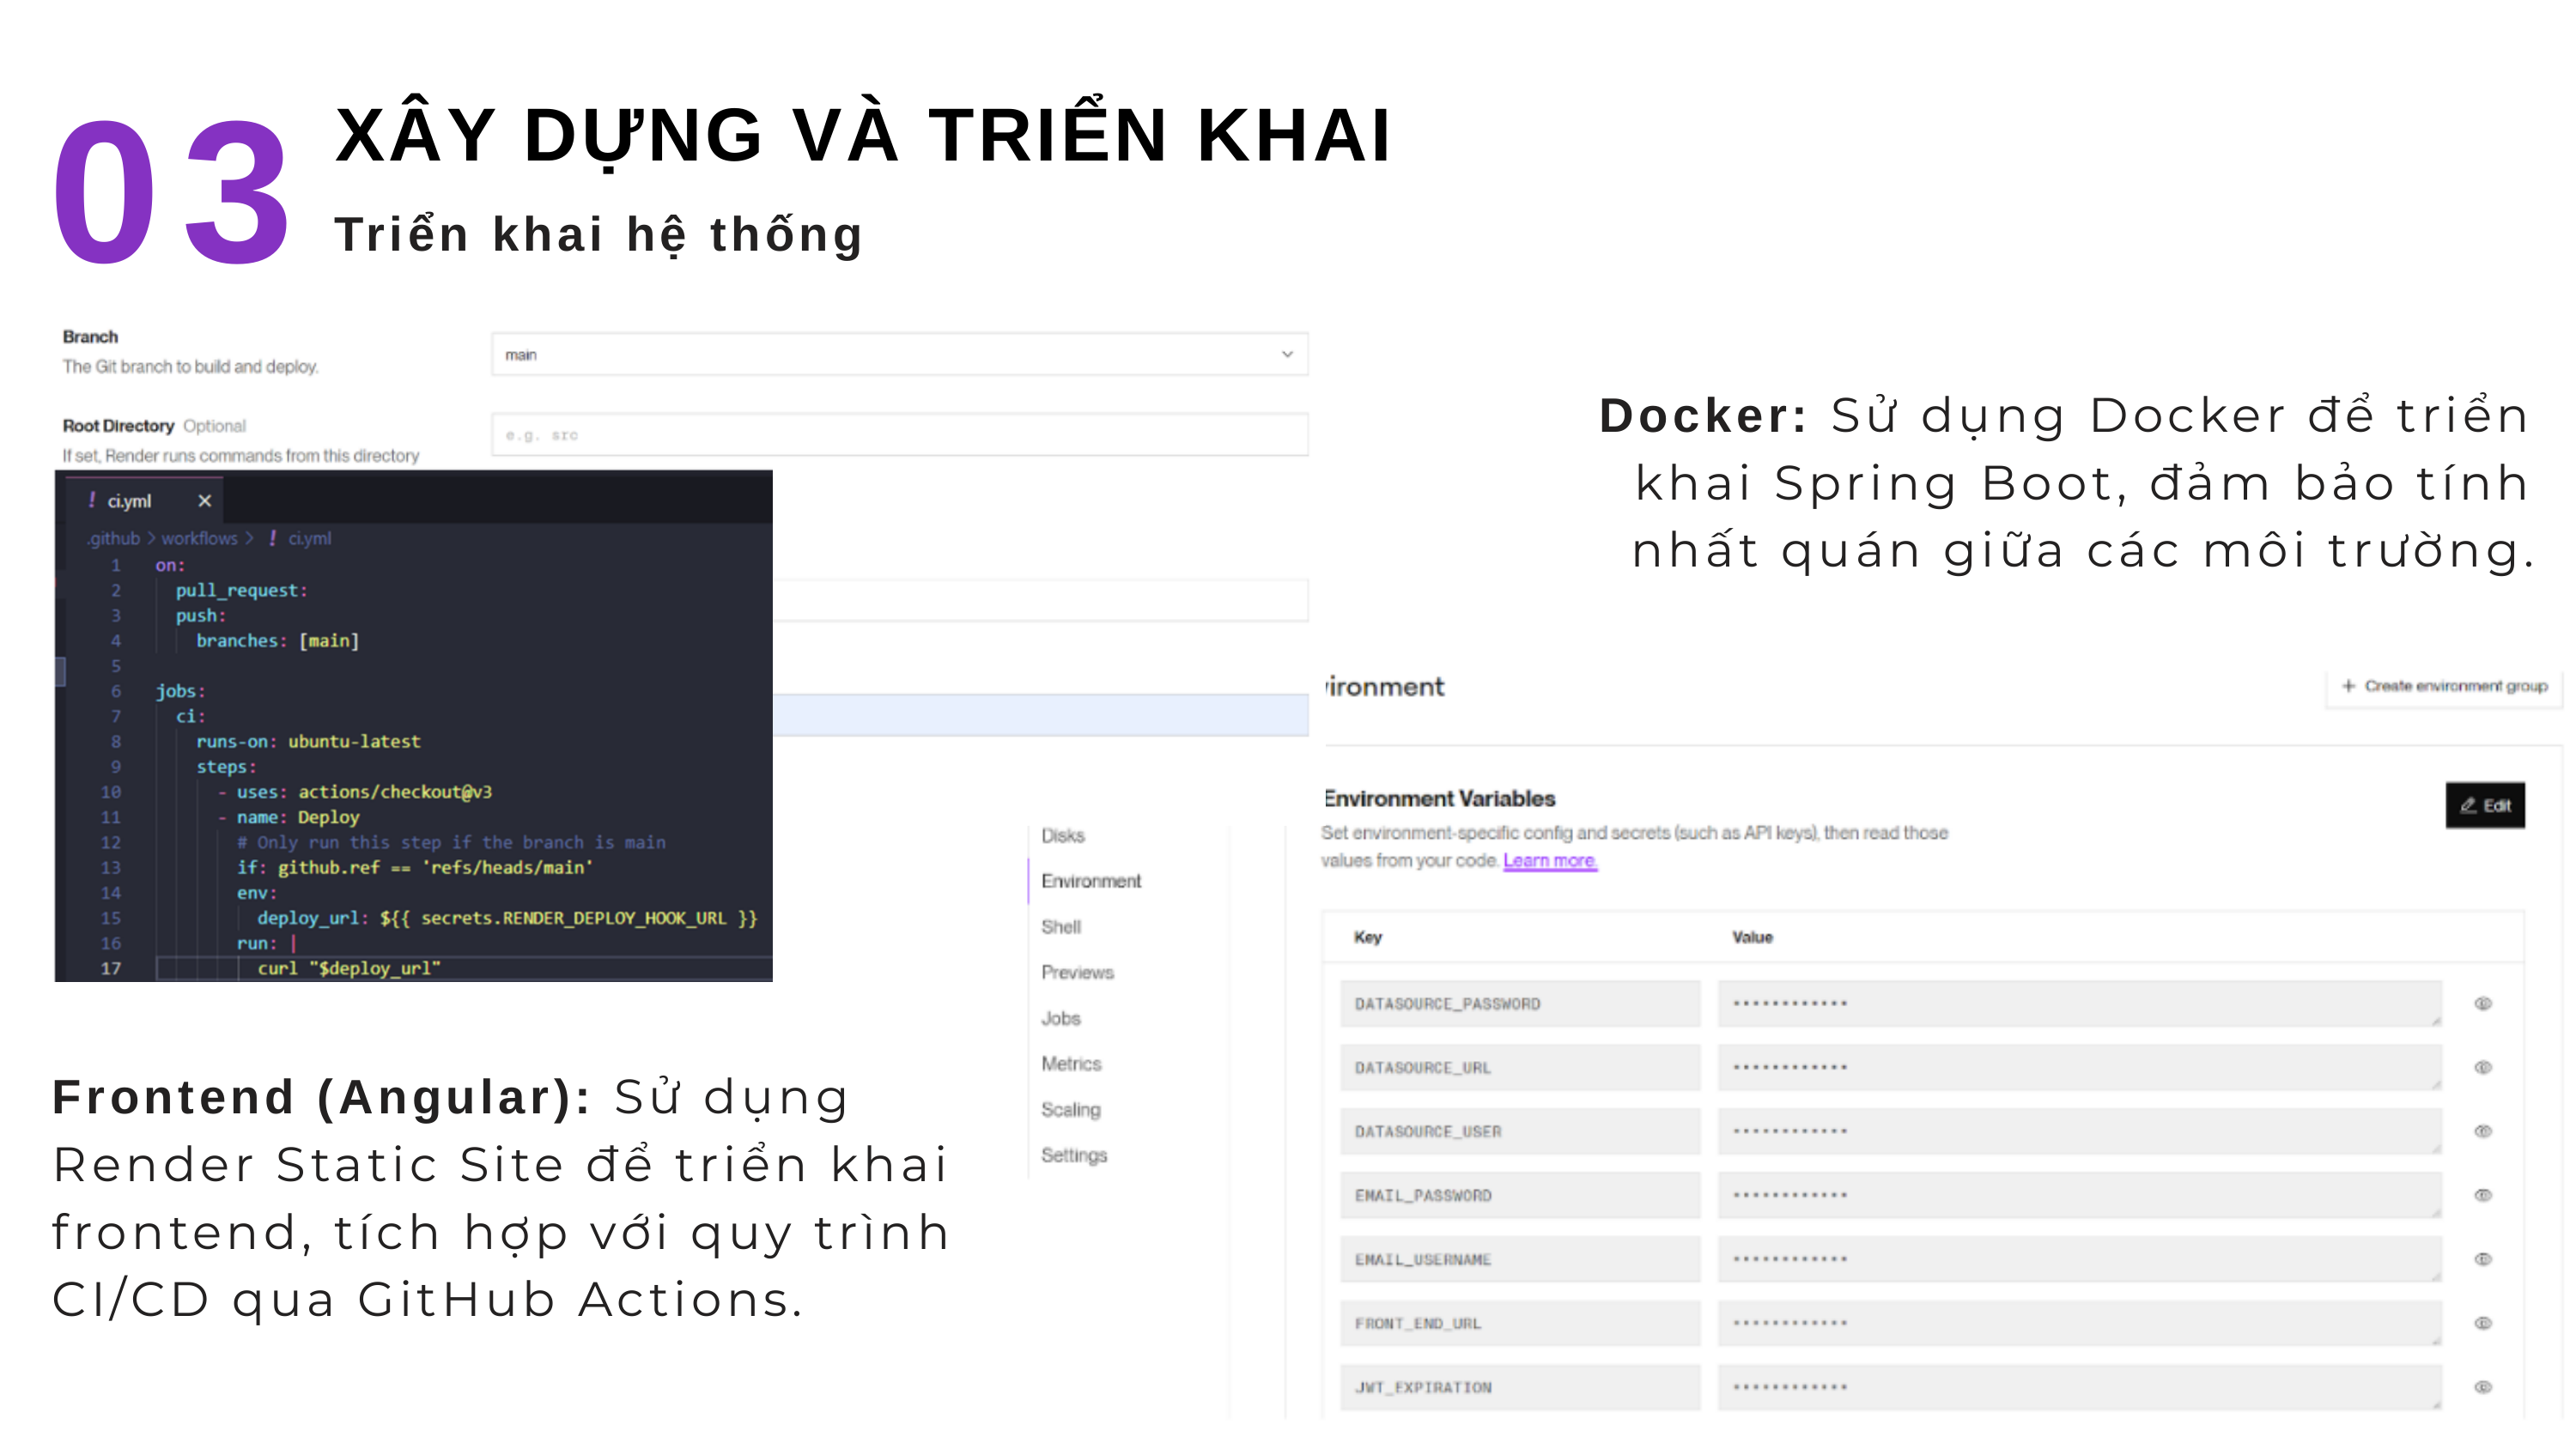

03
XÂY DỰNG VÀ TRIỂN KHAI
Triển khai hệ thống

Docker: Sử dụng Docker để triển khai Spring Boot, đảm bảo tính nhất quán giữa các môi trường.

Frontend (Angular): Sử dụng Render Static Site để triển khai frontend, tích hợp với quy trình CI/CD qua GitHub Actions.